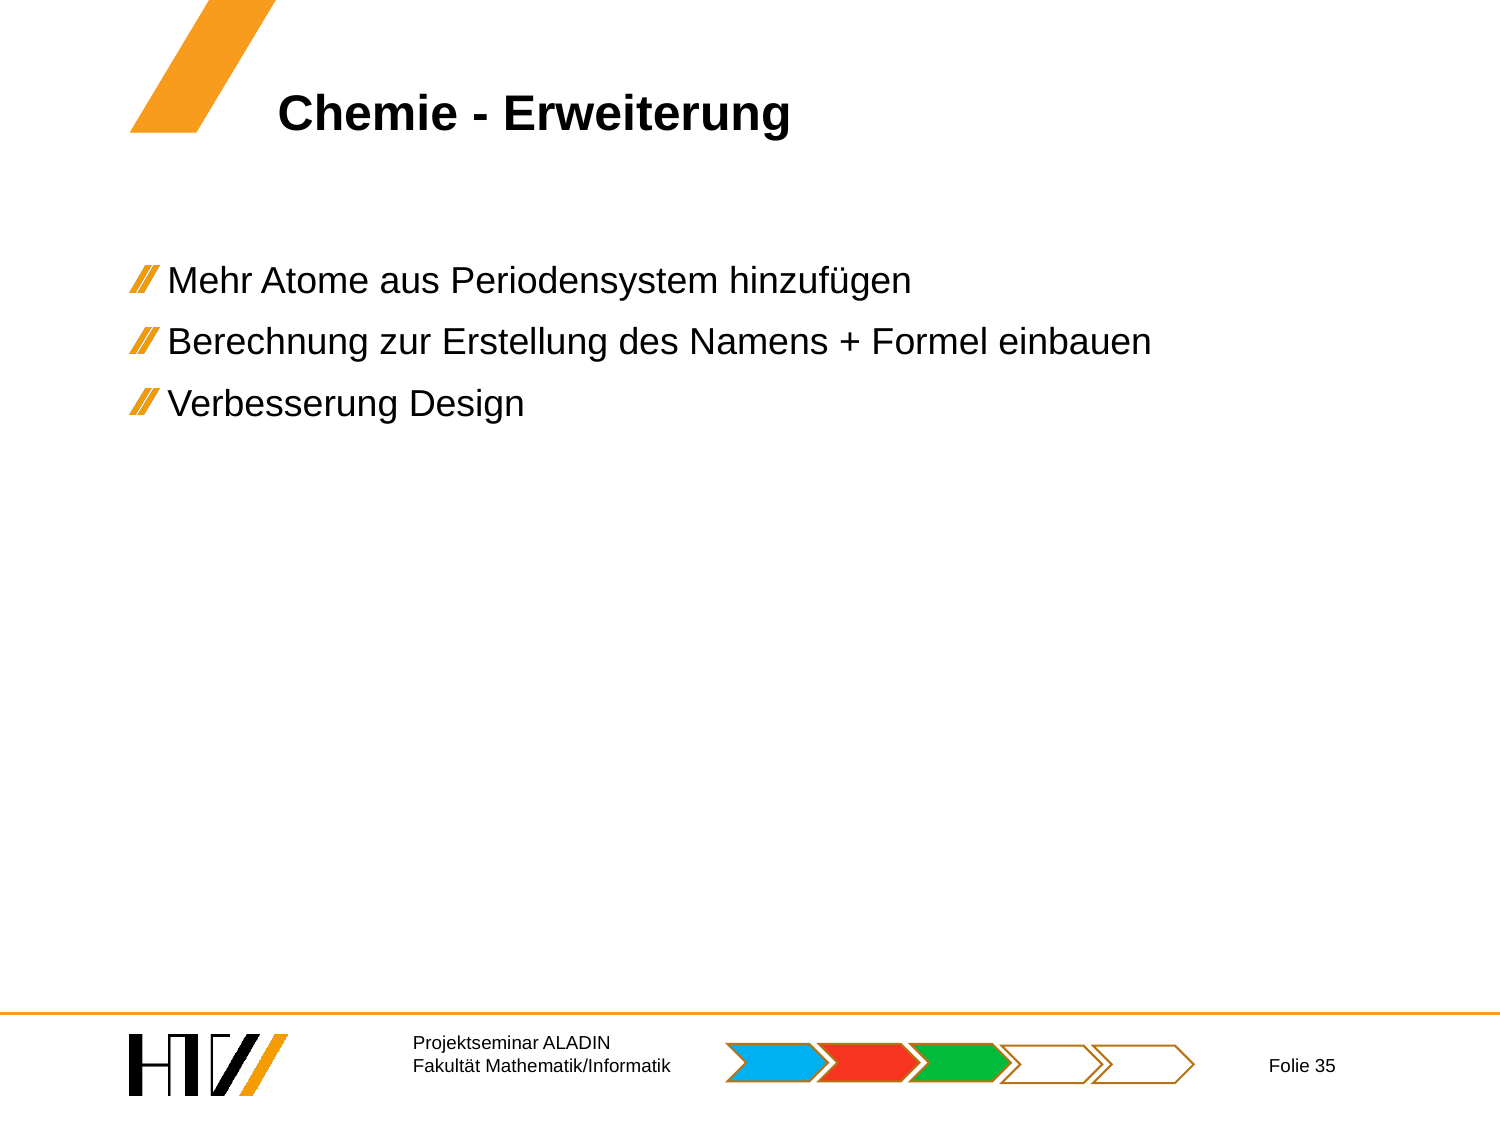

# Chemie - Erweiterung
Mehr Atome aus Periodensystem hinzufügen
Berechnung zur Erstellung des Namens + Formel einbauen
Verbesserung Design